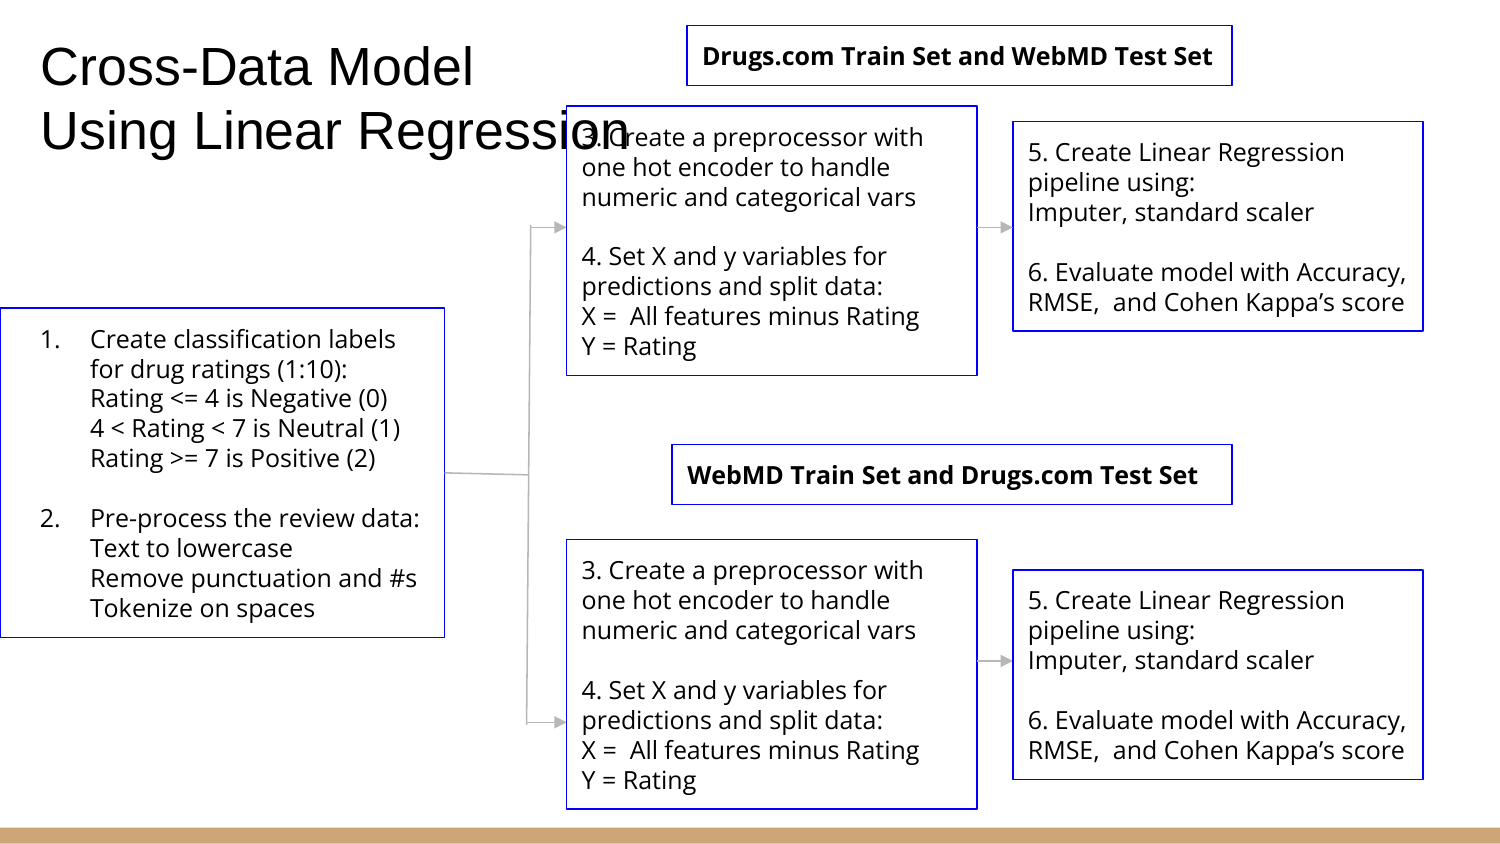

Drugs.com Train Set and WebMD Test Set
# Cross-Data Model
Using Linear Regression
3. Create a preprocessor with one hot encoder to handle numeric and categorical vars

4. Set X and y variables for predictions and split data:
X =  All features minus Rating
Y = Rating
5. Create Linear Regression pipeline using:
Imputer, standard scaler

6. Evaluate model with Accuracy, RMSE,  and Cohen Kappa’s score
Create classification labels for drug ratings (1:10):
Rating <= 4 is Negative (0)
4 < Rating < 7 is Neutral (1)
Rating >= 7 is Positive (2)

Pre-process the review data:
Text to lowercase
Remove punctuation and #s
Tokenize on spaces
WebMD Train Set and Drugs.com Test Set
3. Create a preprocessor with one hot encoder to handle numeric and categorical vars

4. Set X and y variables for predictions and split data:
X =  All features minus Rating
Y = Rating
5. Create Linear Regression pipeline using:
Imputer, standard scaler

6. Evaluate model with Accuracy, RMSE,  and Cohen Kappa’s score